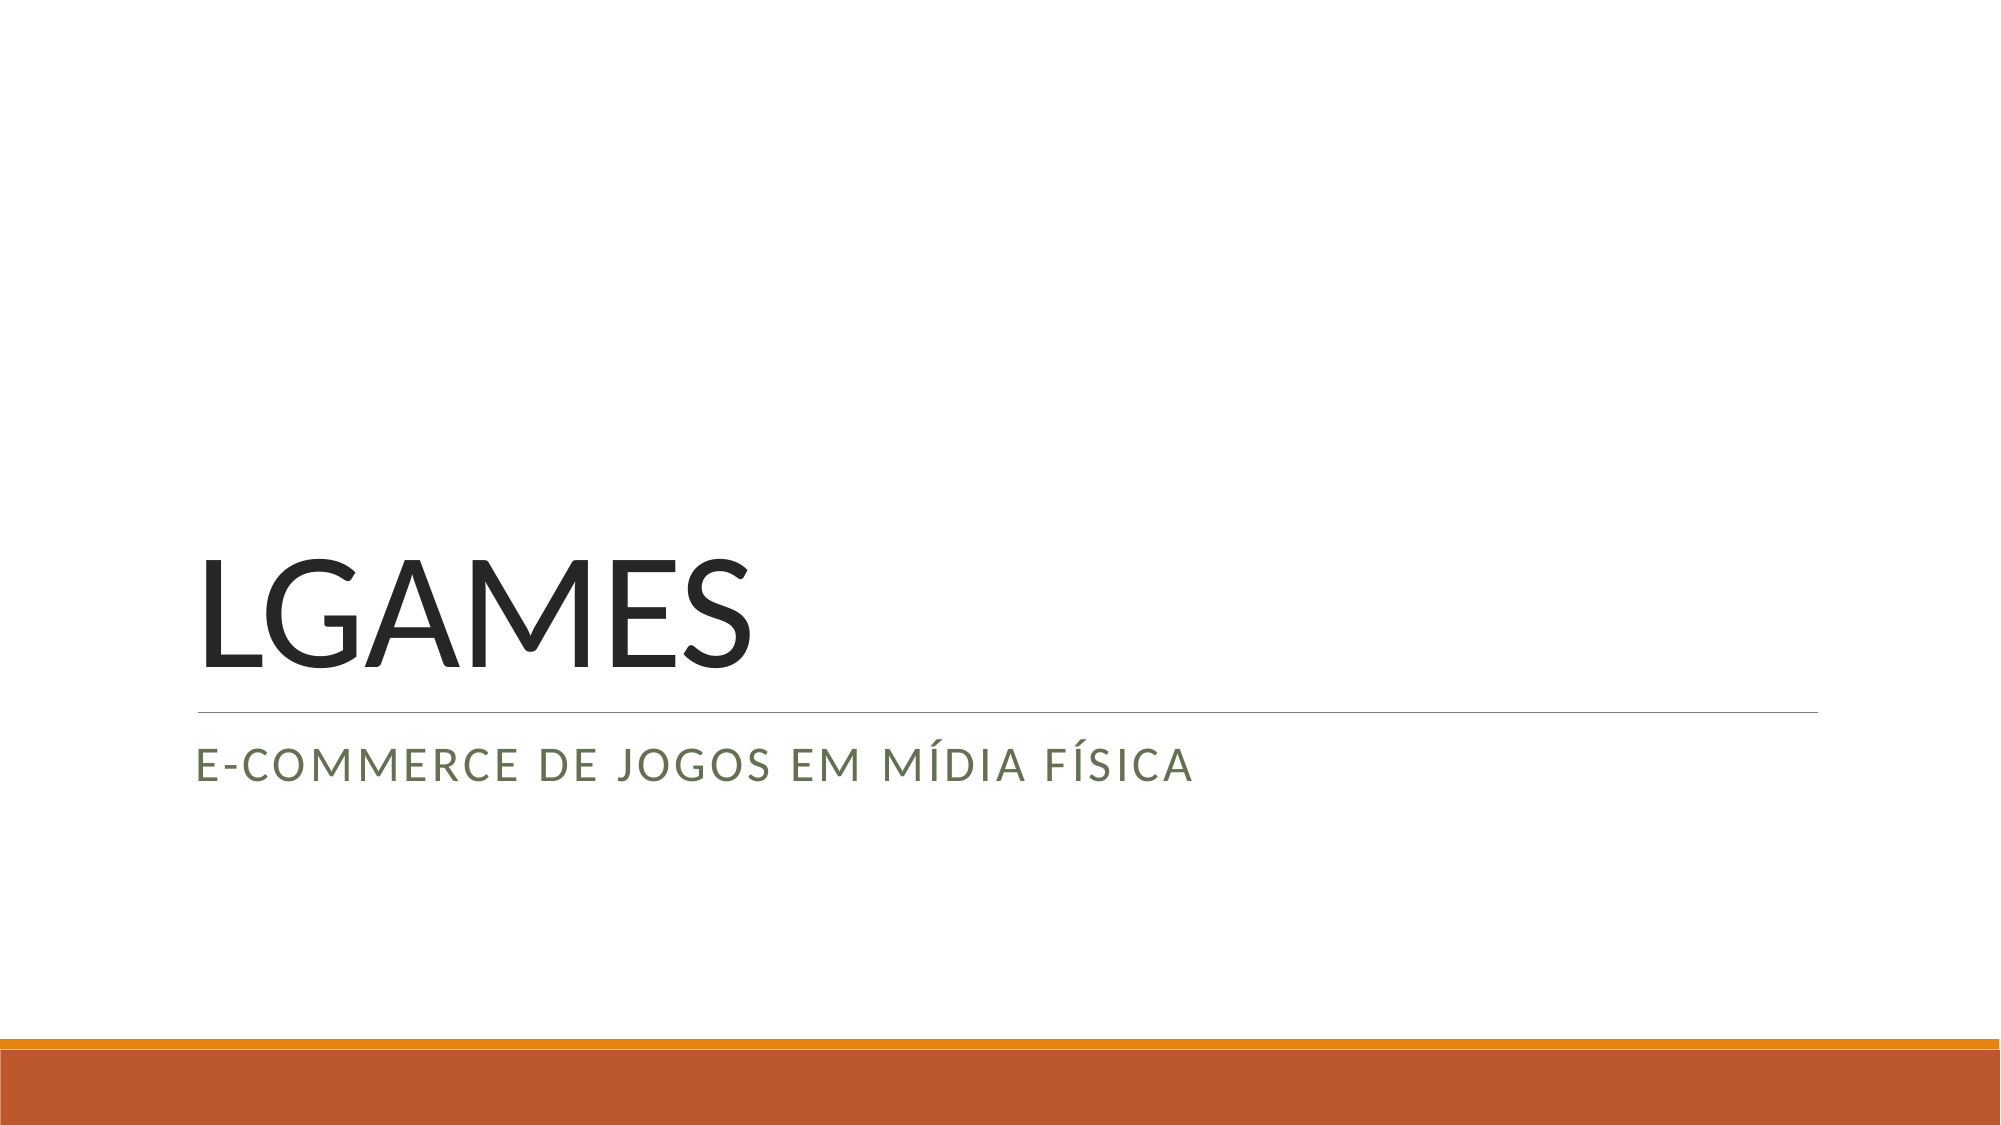

# LGAMES
E-Commerce de Jogos em Mídia Física